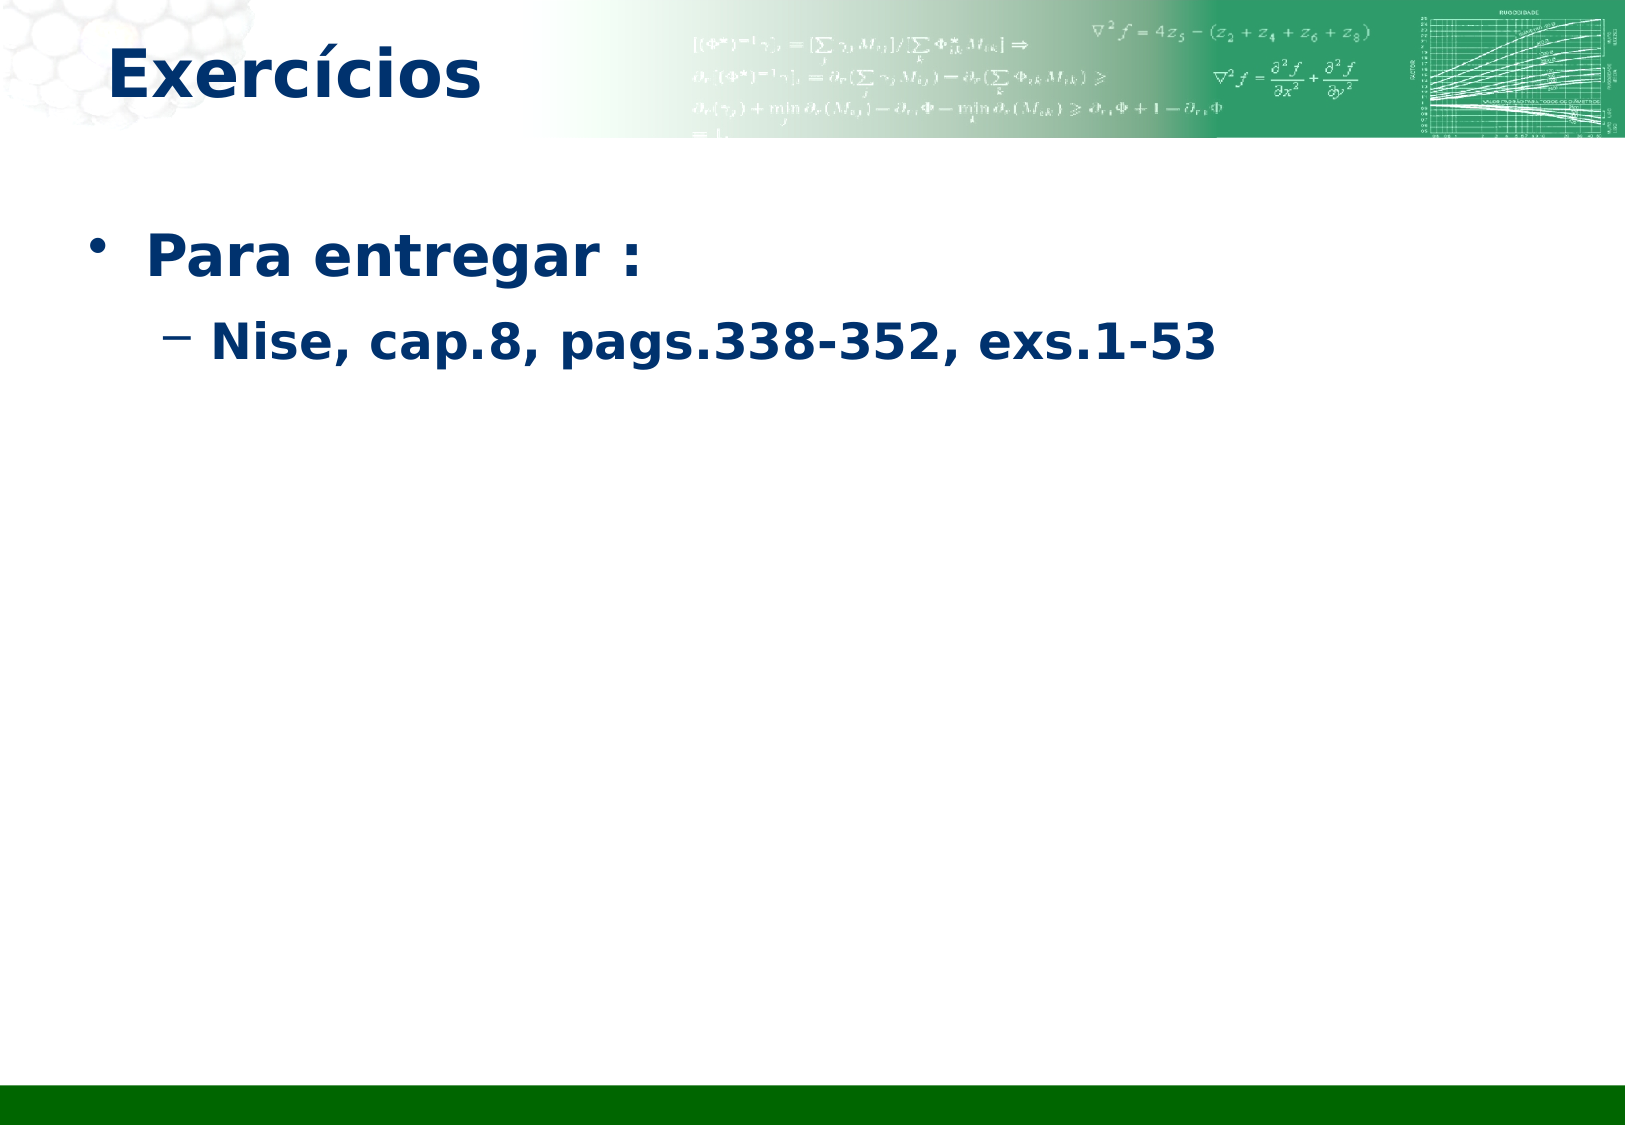

Exercícios
Para entregar :
Nise, cap.8, pags.338-352, exs.1-53